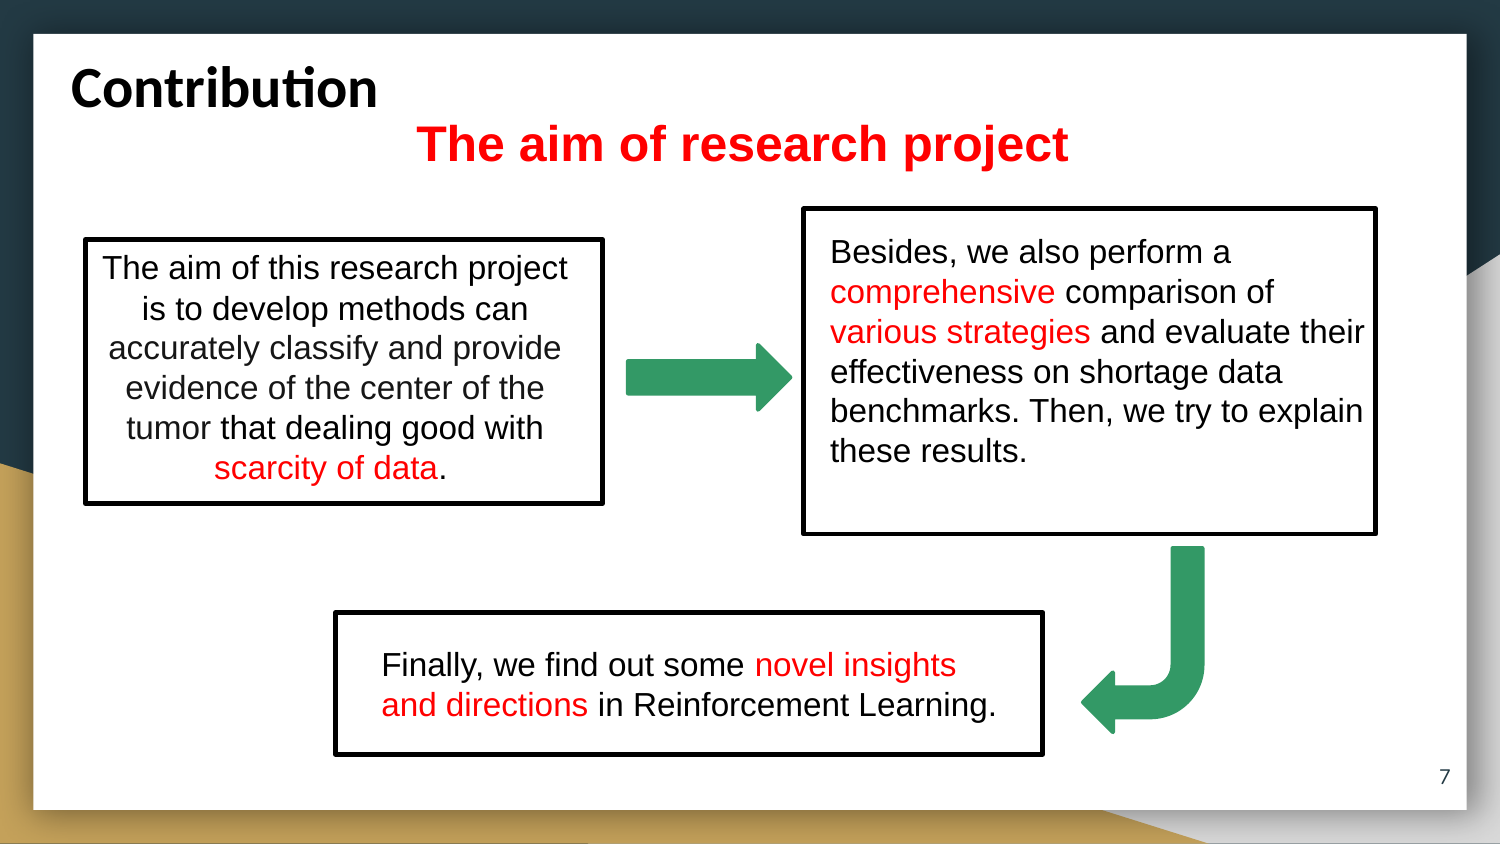

Contribution
The aim of research project

Besides, we also perform a comprehensive comparison of various strategies and evaluate their effectiveness on shortage data benchmarks. Then, we try to explain these results.
The aim of this research project is to develop methods can accurately classify and provide evidence of the center of the tumor that dealing good with scarcity of data.

Finally, we find out some novel insights and directions in Reinforcement Learning.
7